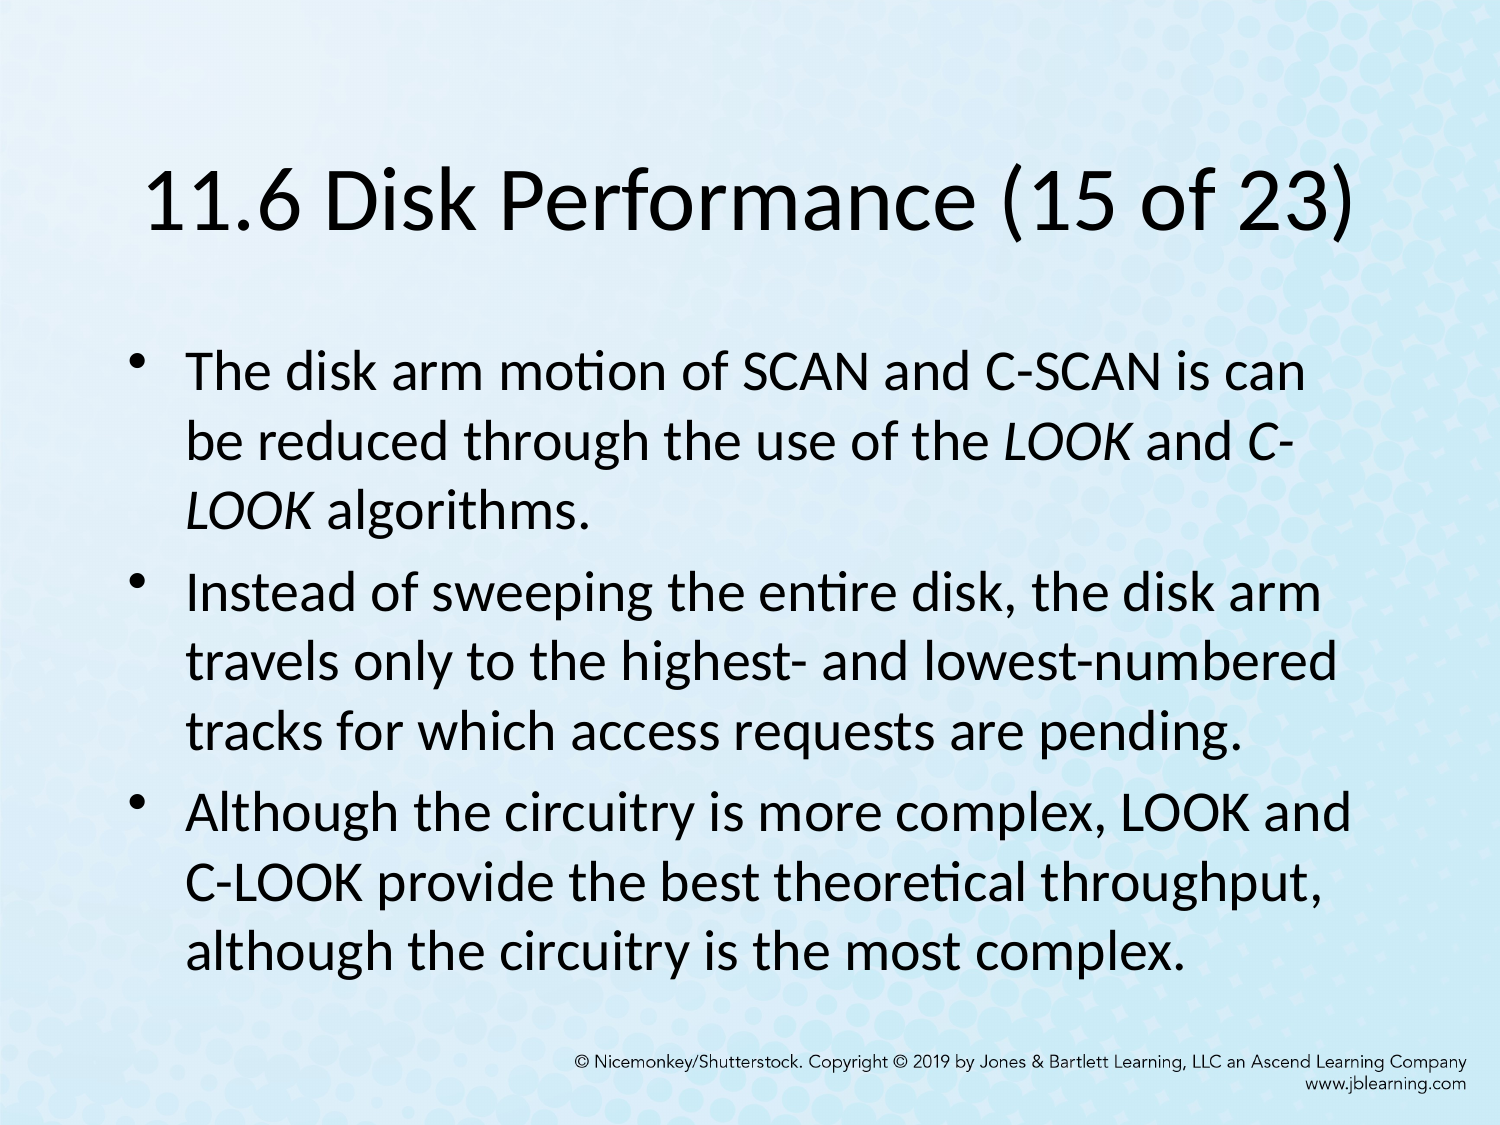

# 11.6 Disk Performance (15 of 23)
The disk arm motion of SCAN and C-SCAN is can be reduced through the use of the LOOK and C-LOOK algorithms.
Instead of sweeping the entire disk, the disk arm travels only to the highest- and lowest-numbered tracks for which access requests are pending.
Although the circuitry is more complex, LOOK and C-LOOK provide the best theoretical throughput, although the circuitry is the most complex.